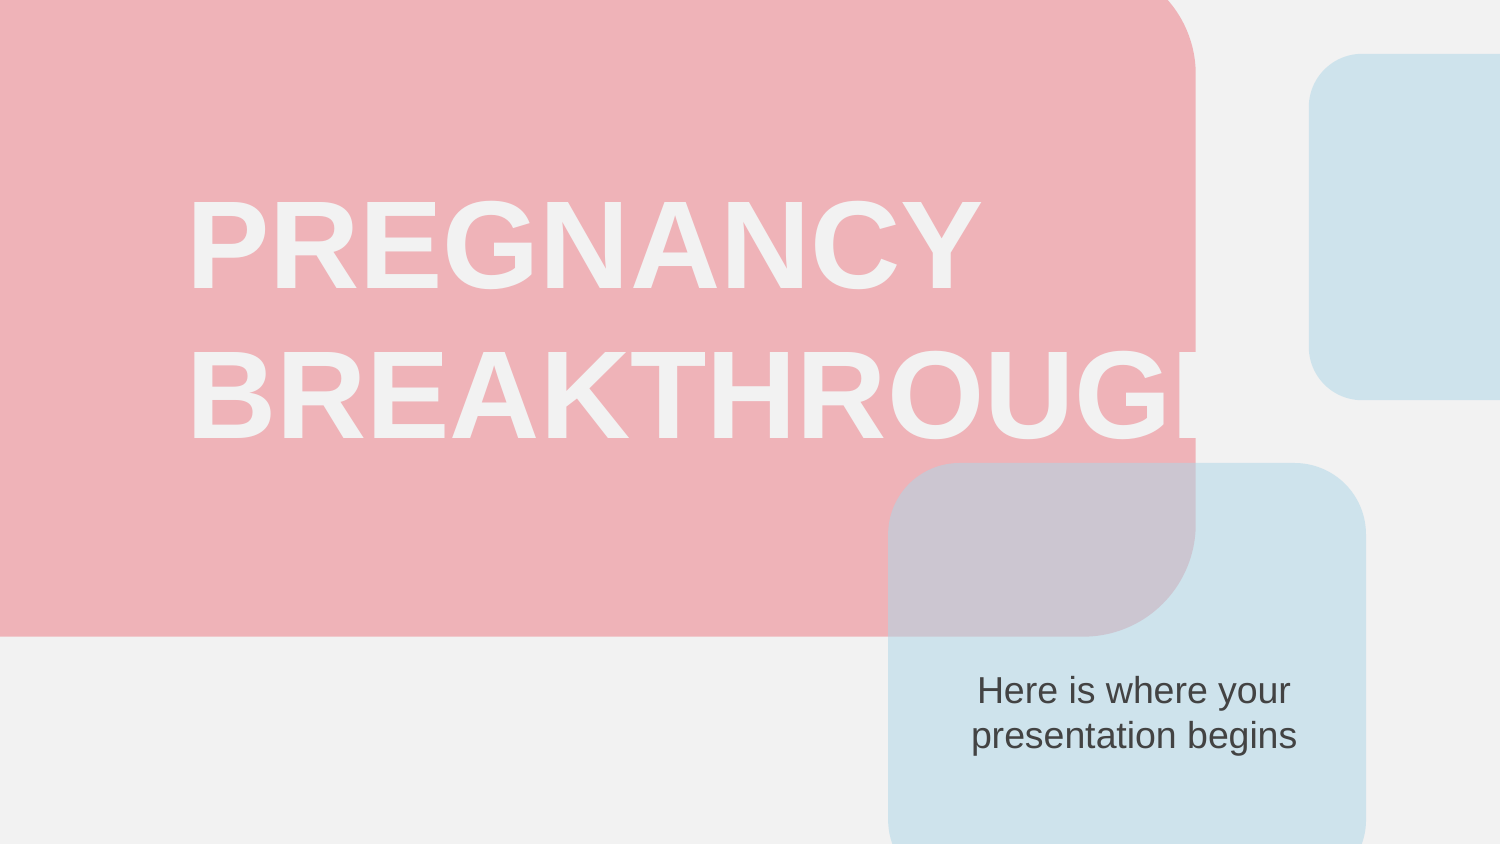

# PREGNANCY BREAKTHROUGH
Here is where your presentation begins